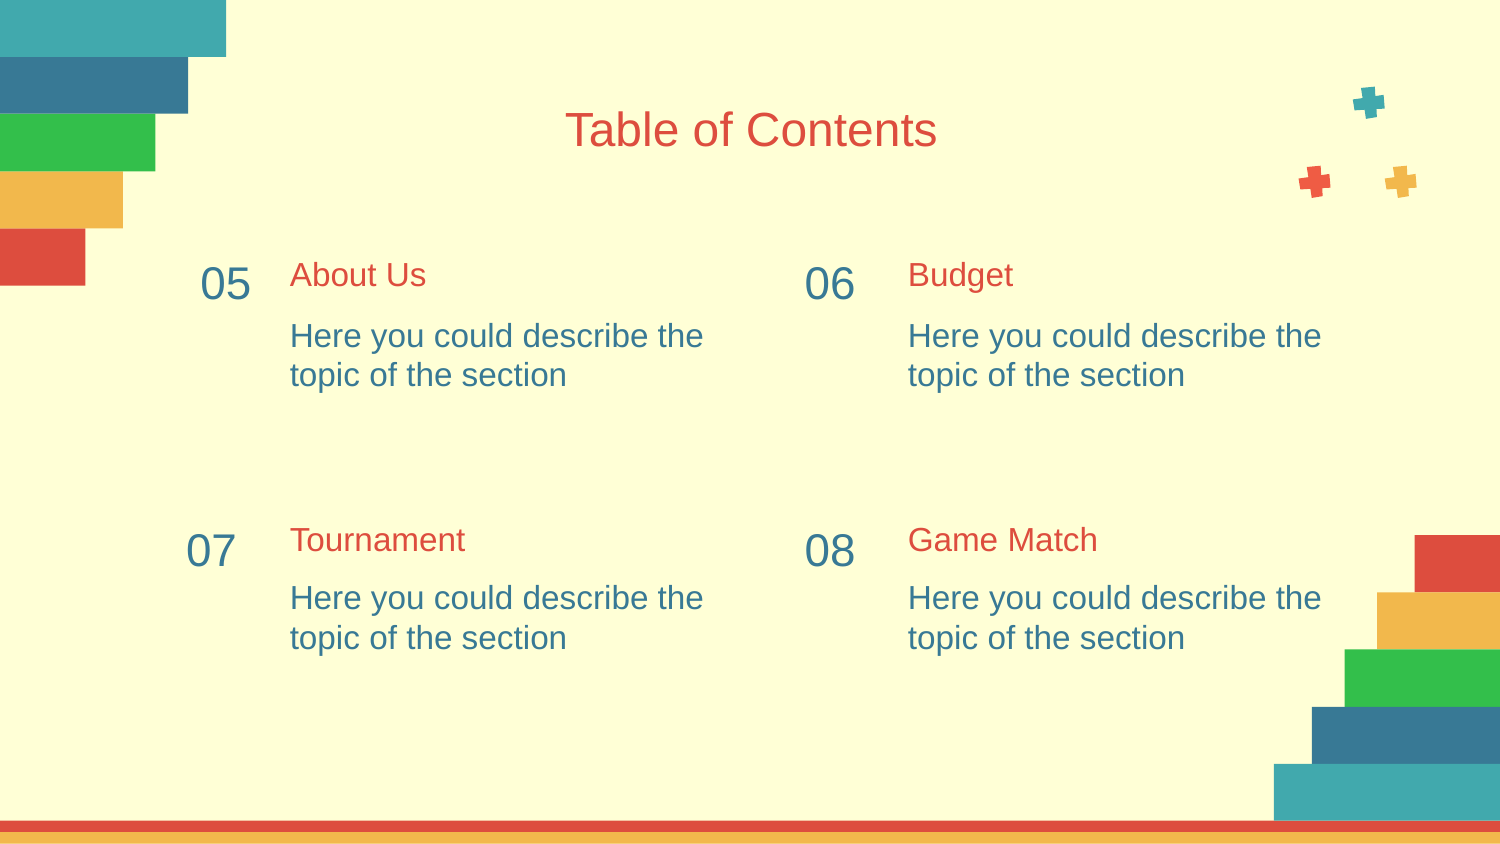

Table of Contents

05
06
About Us
# Budget
Here you could describe the topic of the section
Here you could describe the topic of the section
07
08
Tournament
Game Match
Here you could describe the topic of the section
Here you could describe the topic of the section